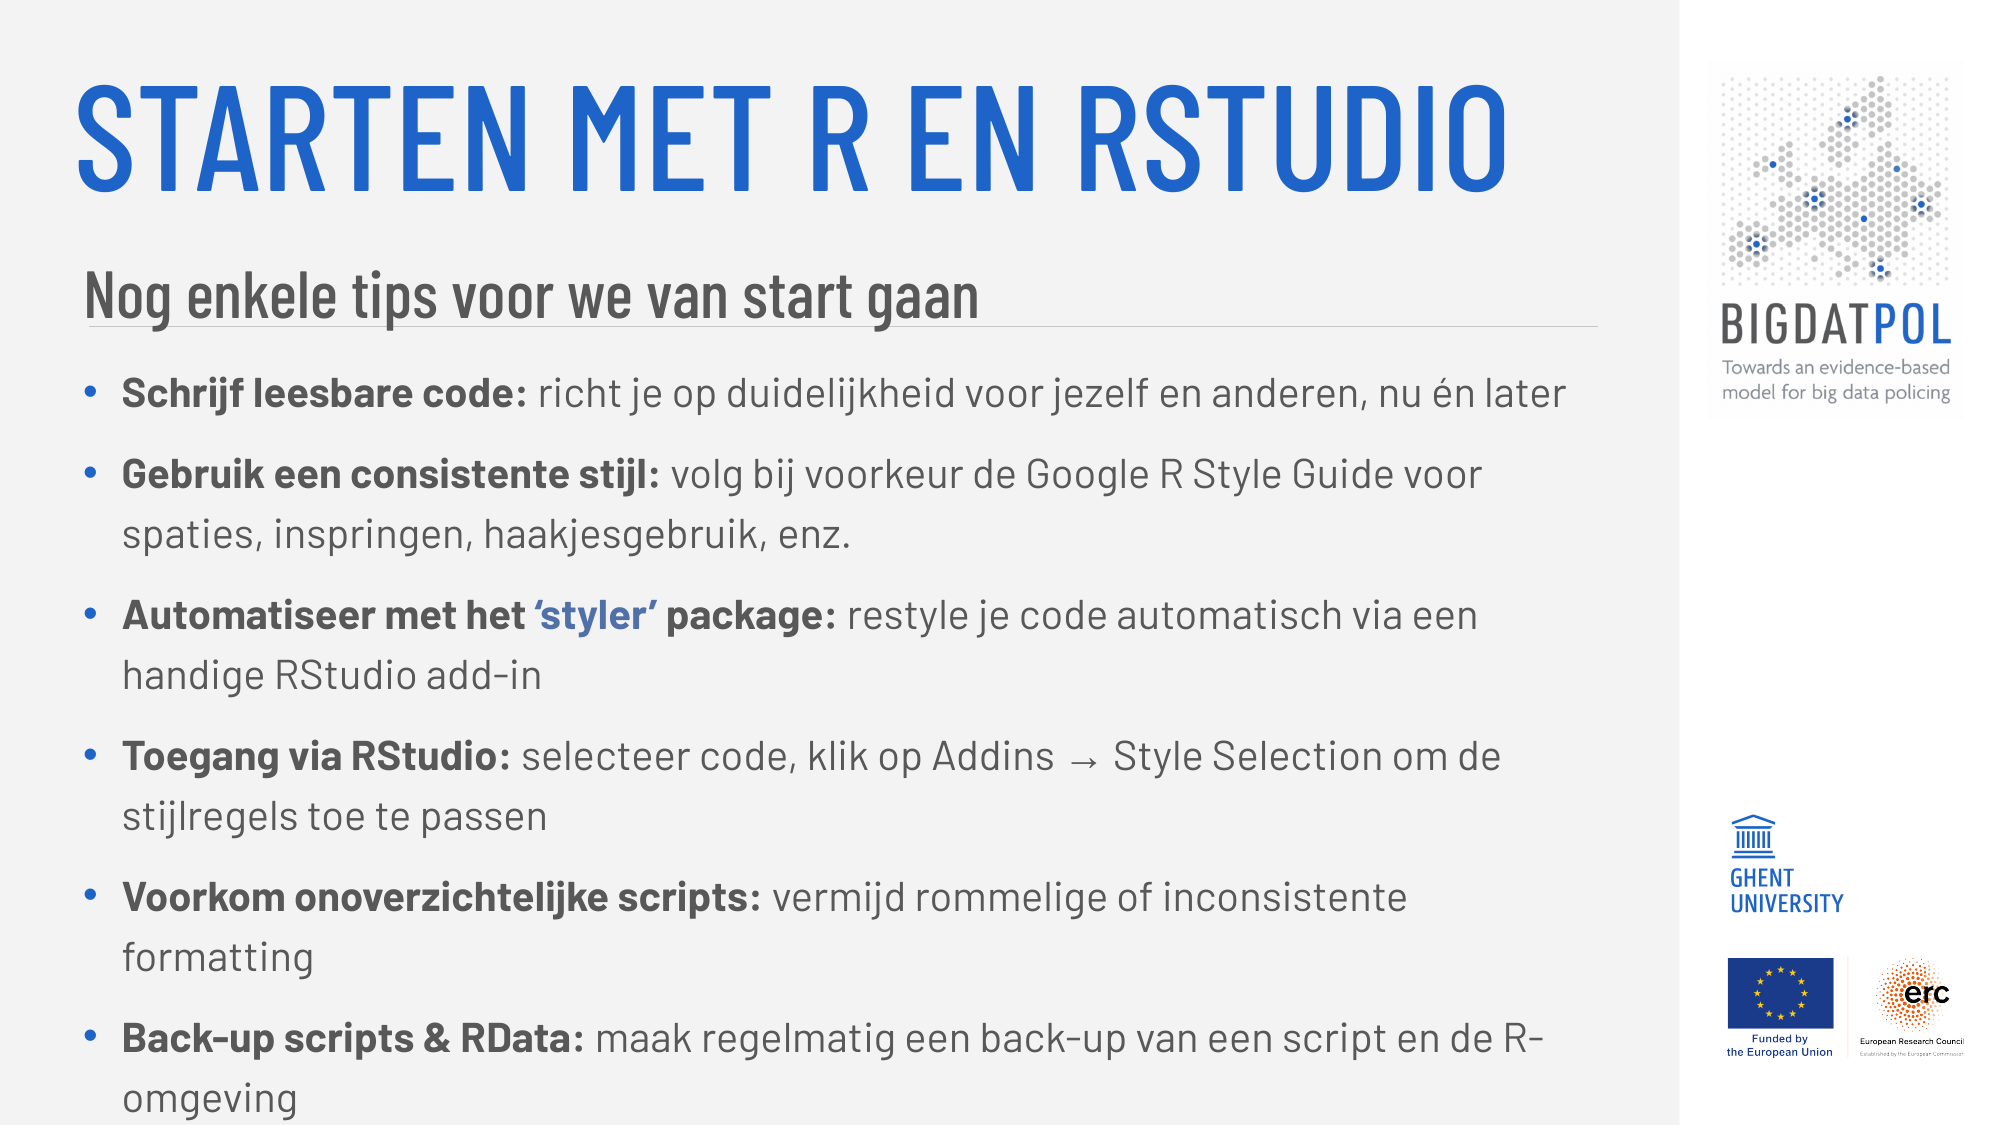

# Starten met r en rstudio
Nog enkele tips voor we van start gaan
Schrijf leesbare code: richt je op duidelijkheid voor jezelf en anderen, nu én later
Gebruik een consistente stijl: volg bij voorkeur de Google R Style Guide voor spaties, inspringen, haakjesgebruik, enz.
Automatiseer met het ‘styler’ package: restyle je code automatisch via een handige RStudio add-in
Toegang via RStudio: selecteer code, klik op Addins → Style Selection om de stijlregels toe te passen
Voorkom onoverzichtelijke scripts: vermijd rommelige of inconsistente formatting
Back-up scripts & RData: maak regelmatig een back-up van een script en de R-omgeving